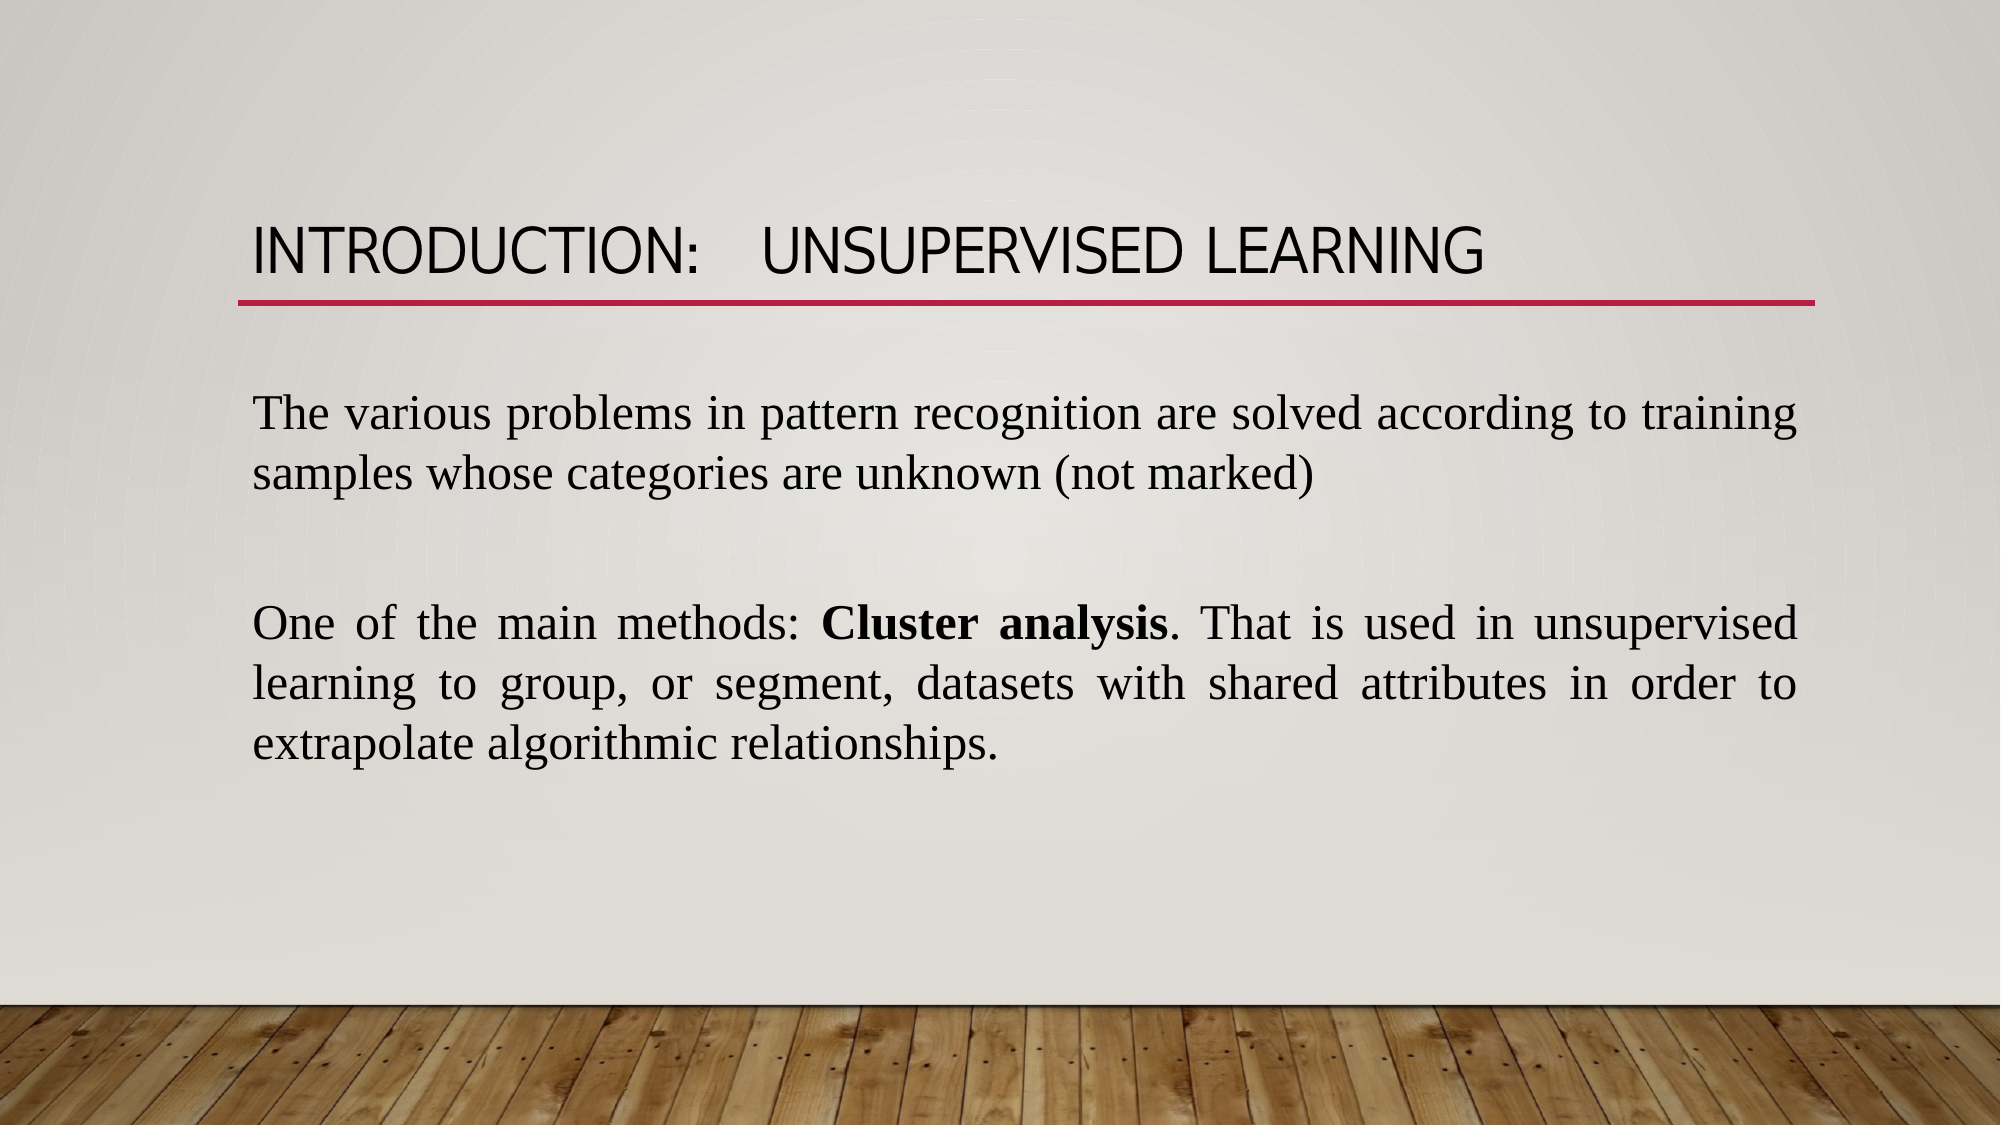

# Introduction:   unsupervised learning
The various problems in pattern recognition are solved according to training samples whose categories are unknown (not marked)

One of the main methods: Cluster analysis. That is used in unsupervised learning to group, or segment, datasets with shared attributes in order to extrapolate algorithmic relationships.